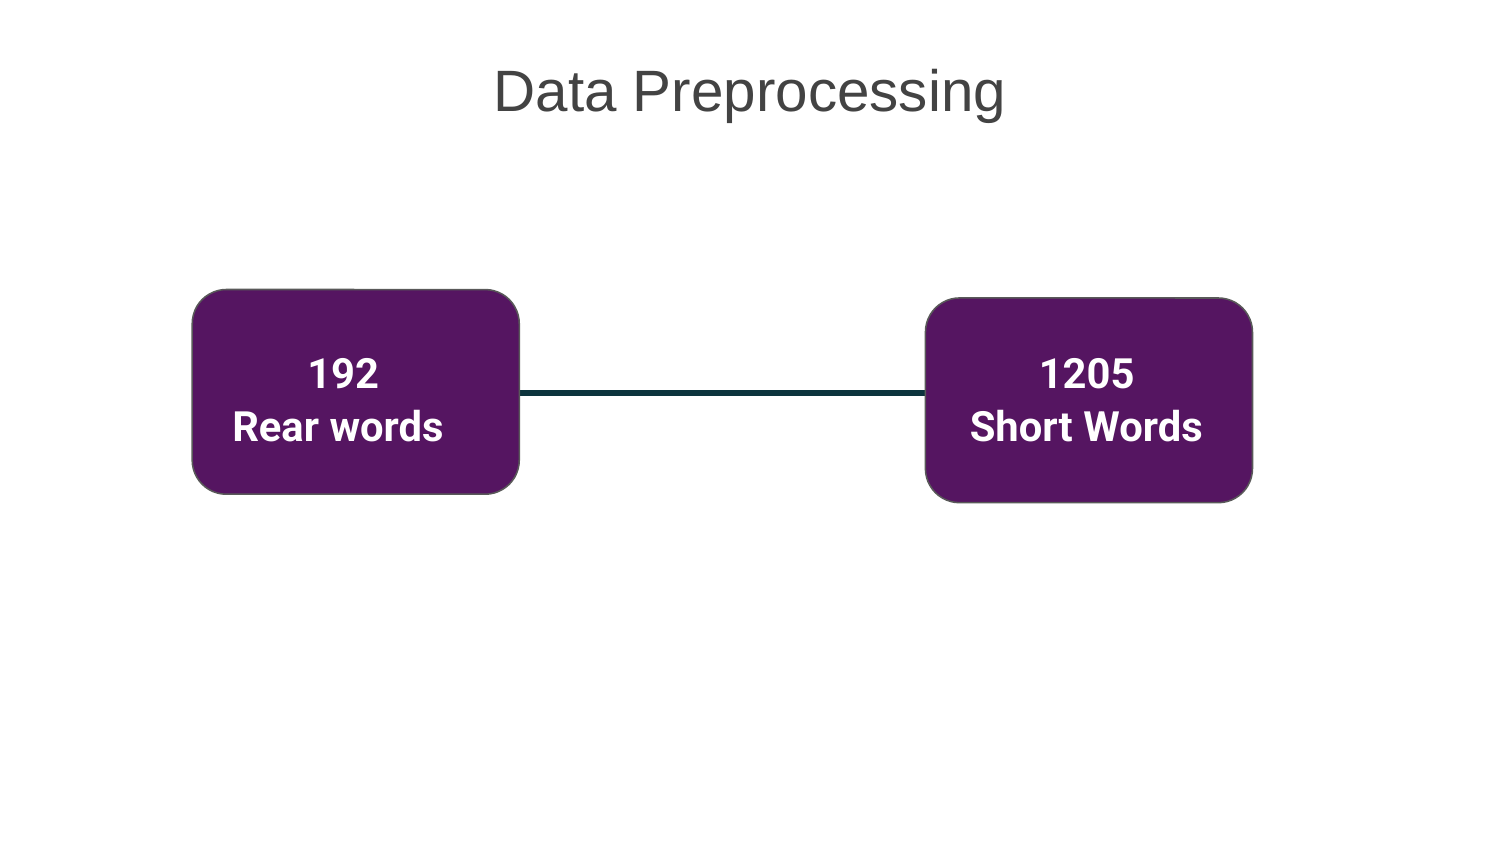

# Data Preprocessing

      192
Rear words
      1205
Short Words